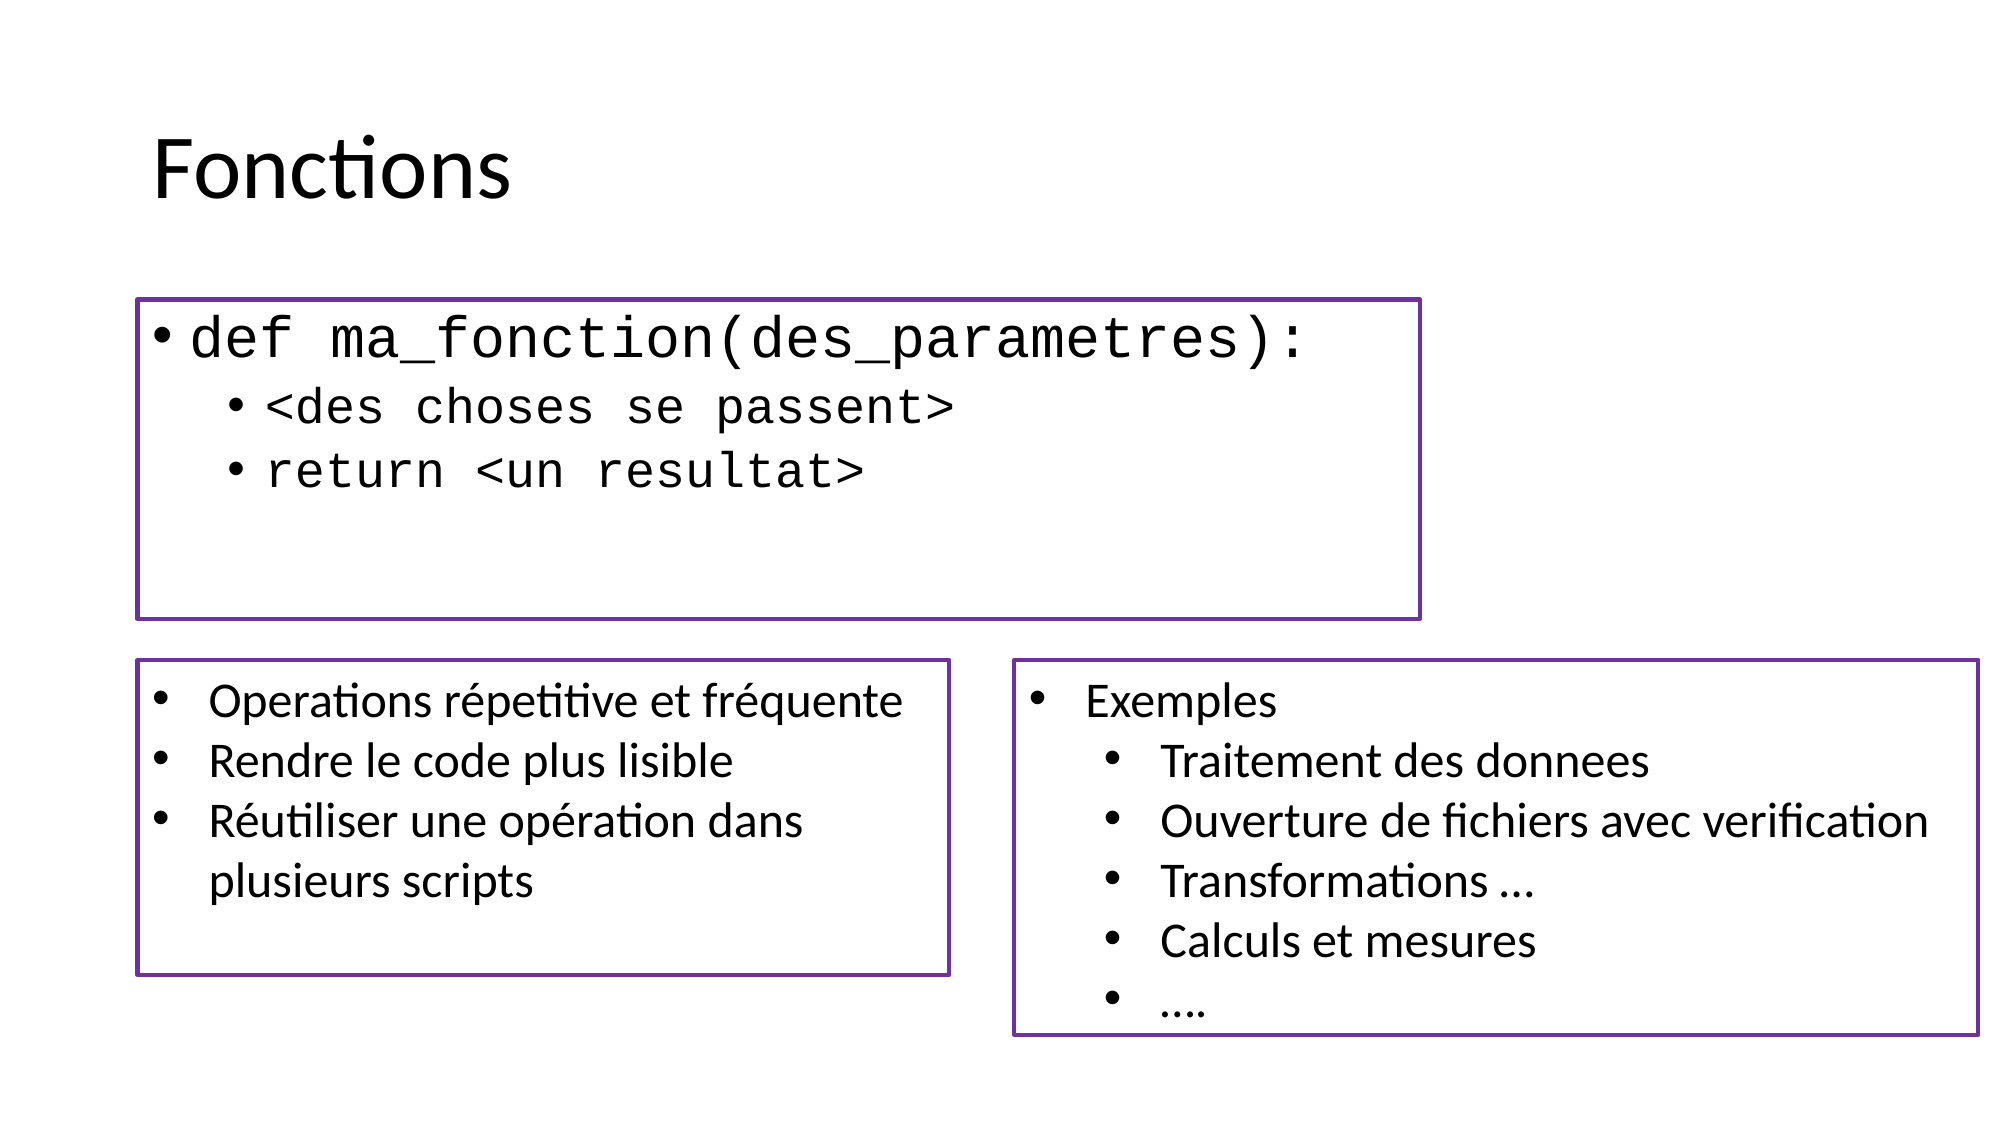

# Fonctions
def ma_fonction(des_parametres):
<des choses se passent>
return <un resultat>

Exemples
Traitement des donnees
Ouverture de fichiers avec verification
Transformations …
Calculs et mesures
….
Operations répetitive et fréquente
Rendre le code plus lisible
Réutiliser une opération dans plusieurs scripts